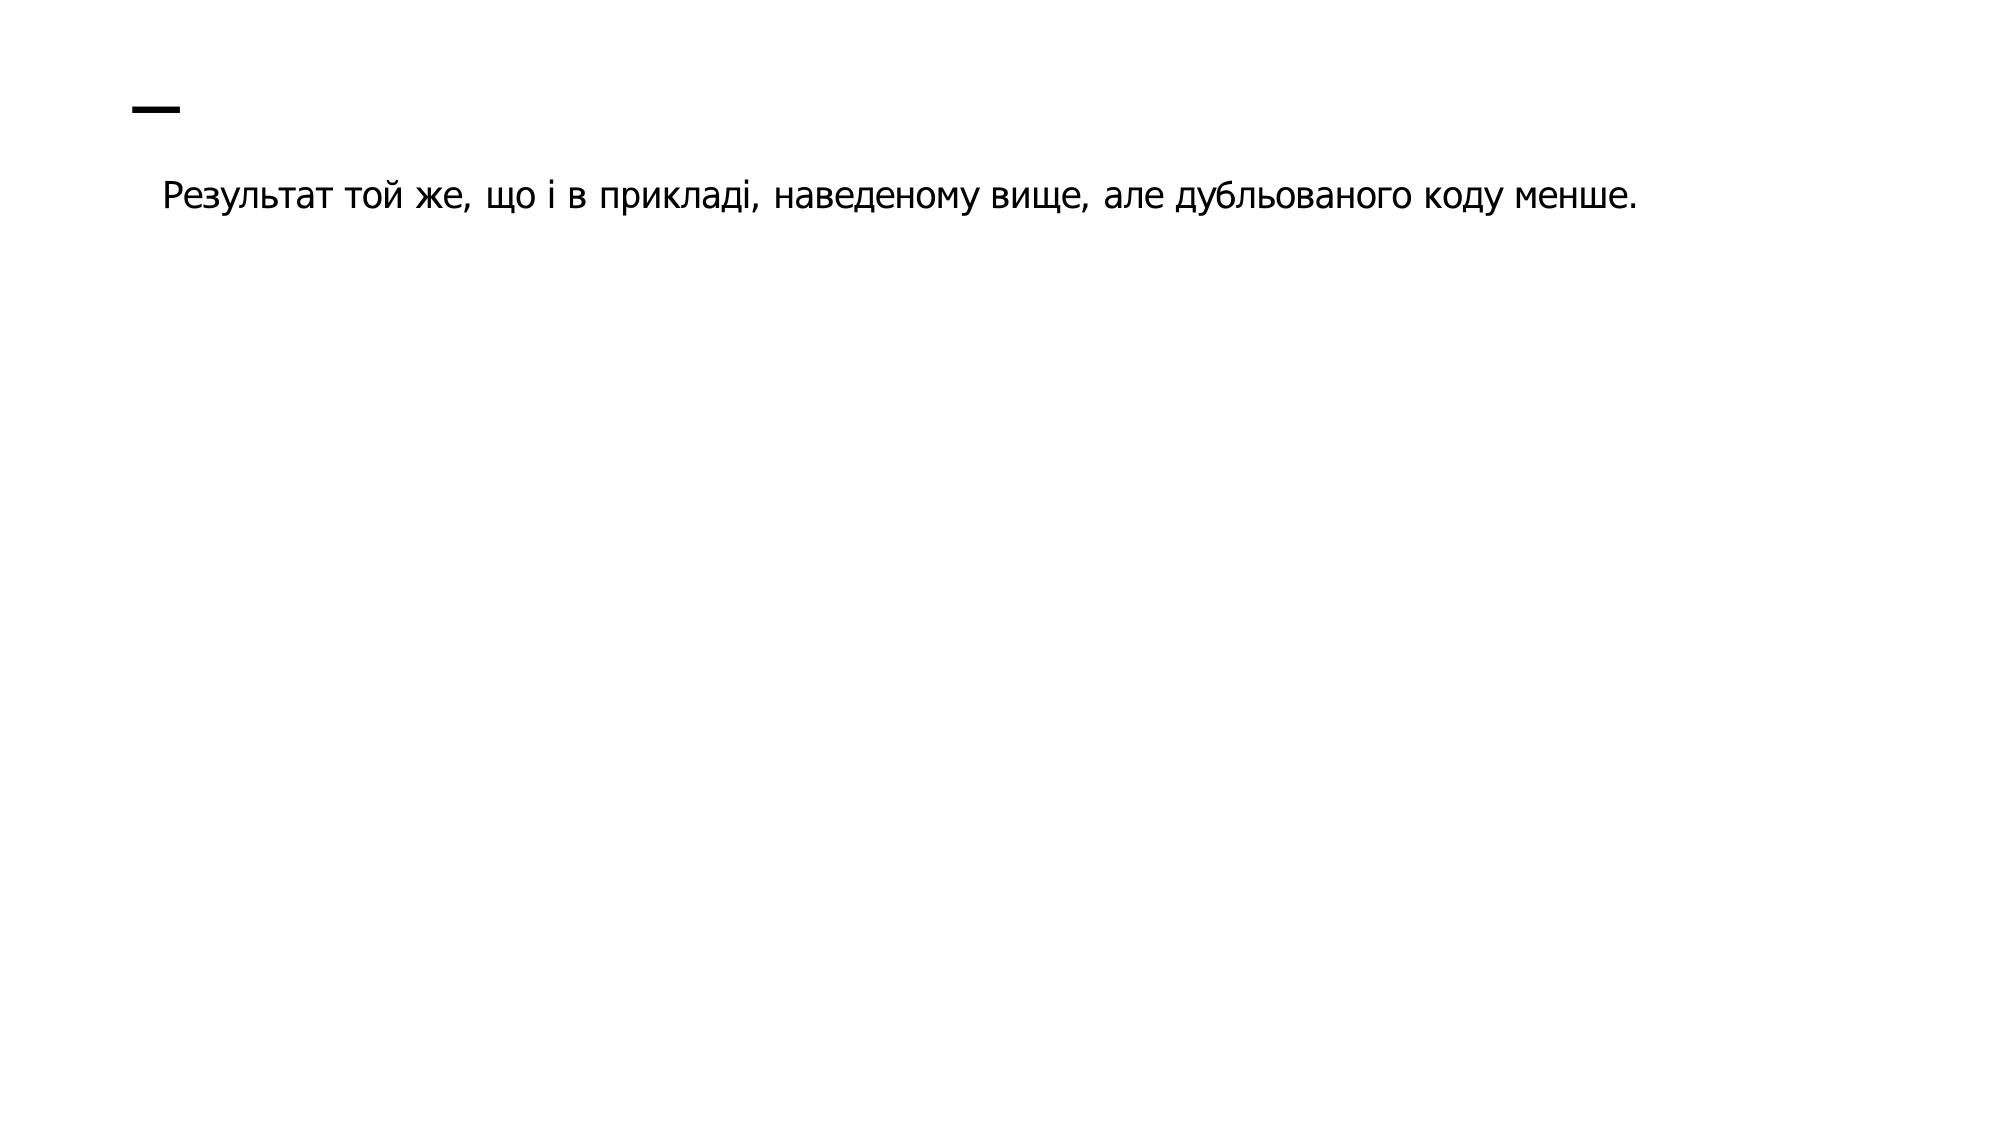

# _
Результат той же, що і в прикладі, наведеному вище, але дубльованого коду менше.